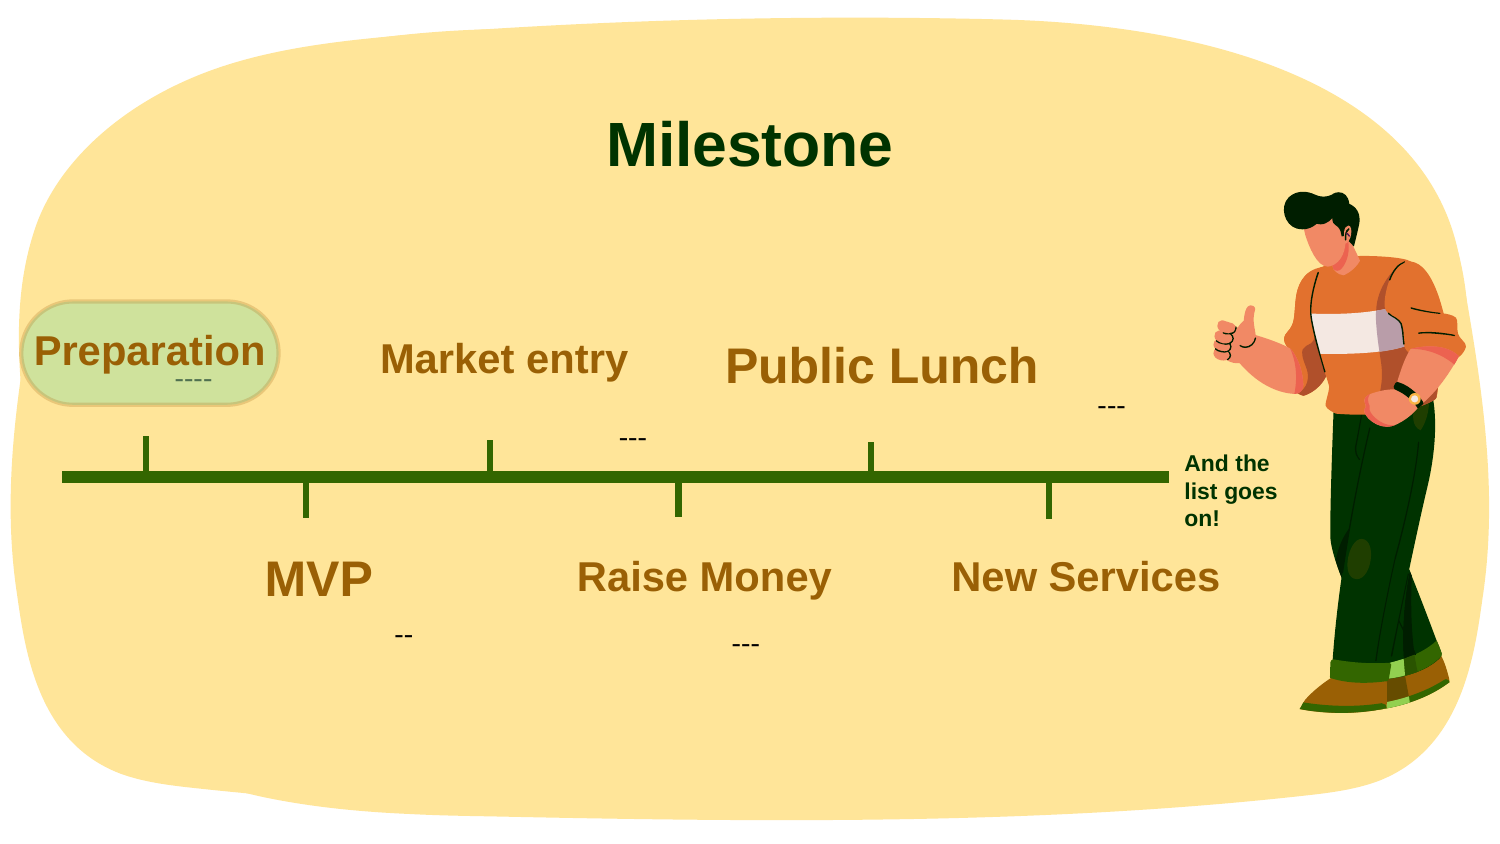

# Milestone

Preparation
Market entry
Public Lunch
----
---
---
And the list goes on!
MVP
New Services
Raise Money
--
---